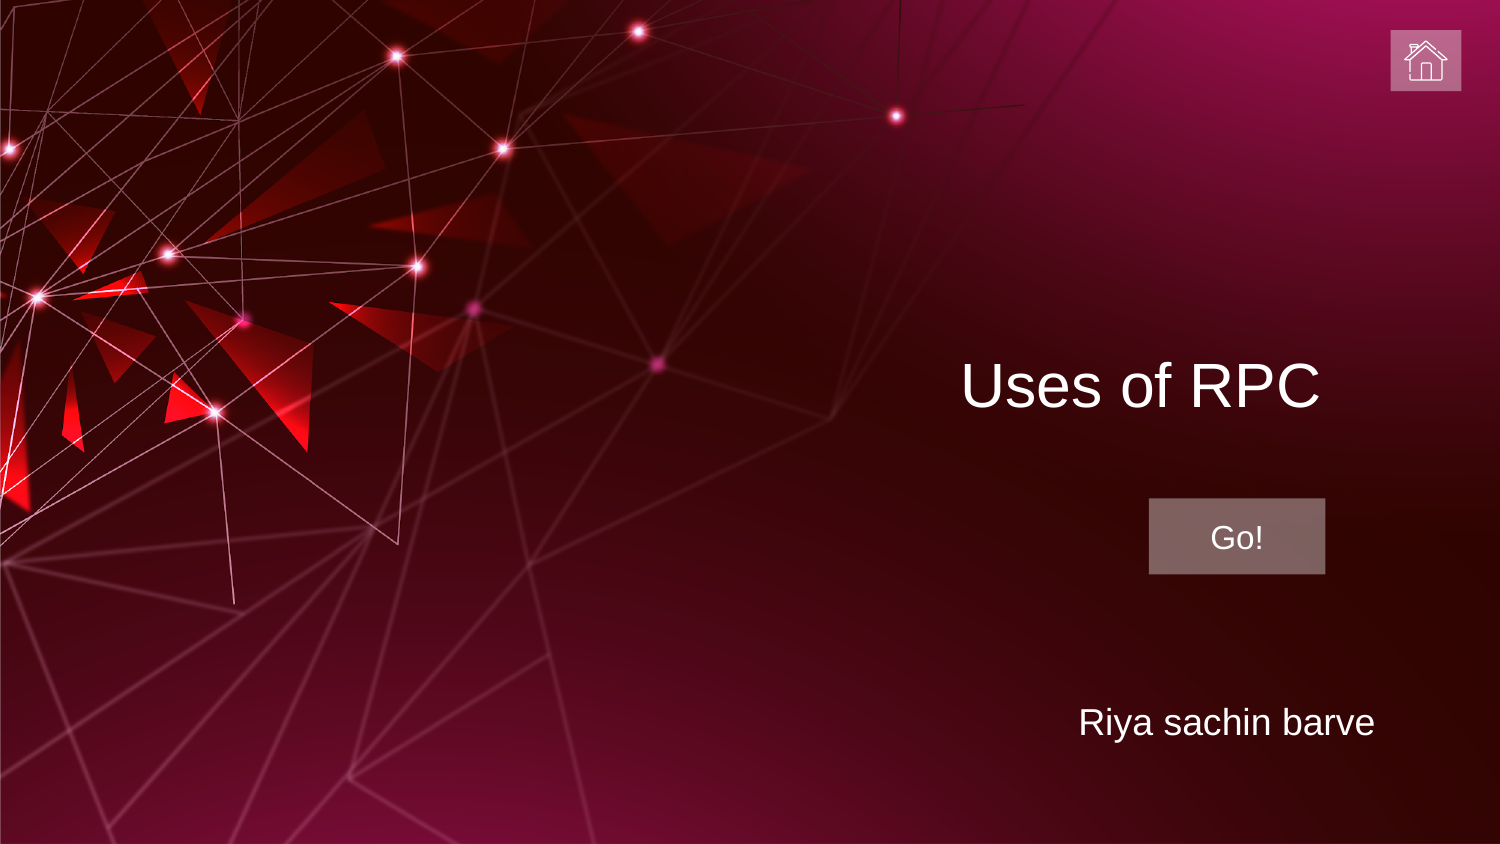

# Uses of RPC

Go!
Riya sachin barve